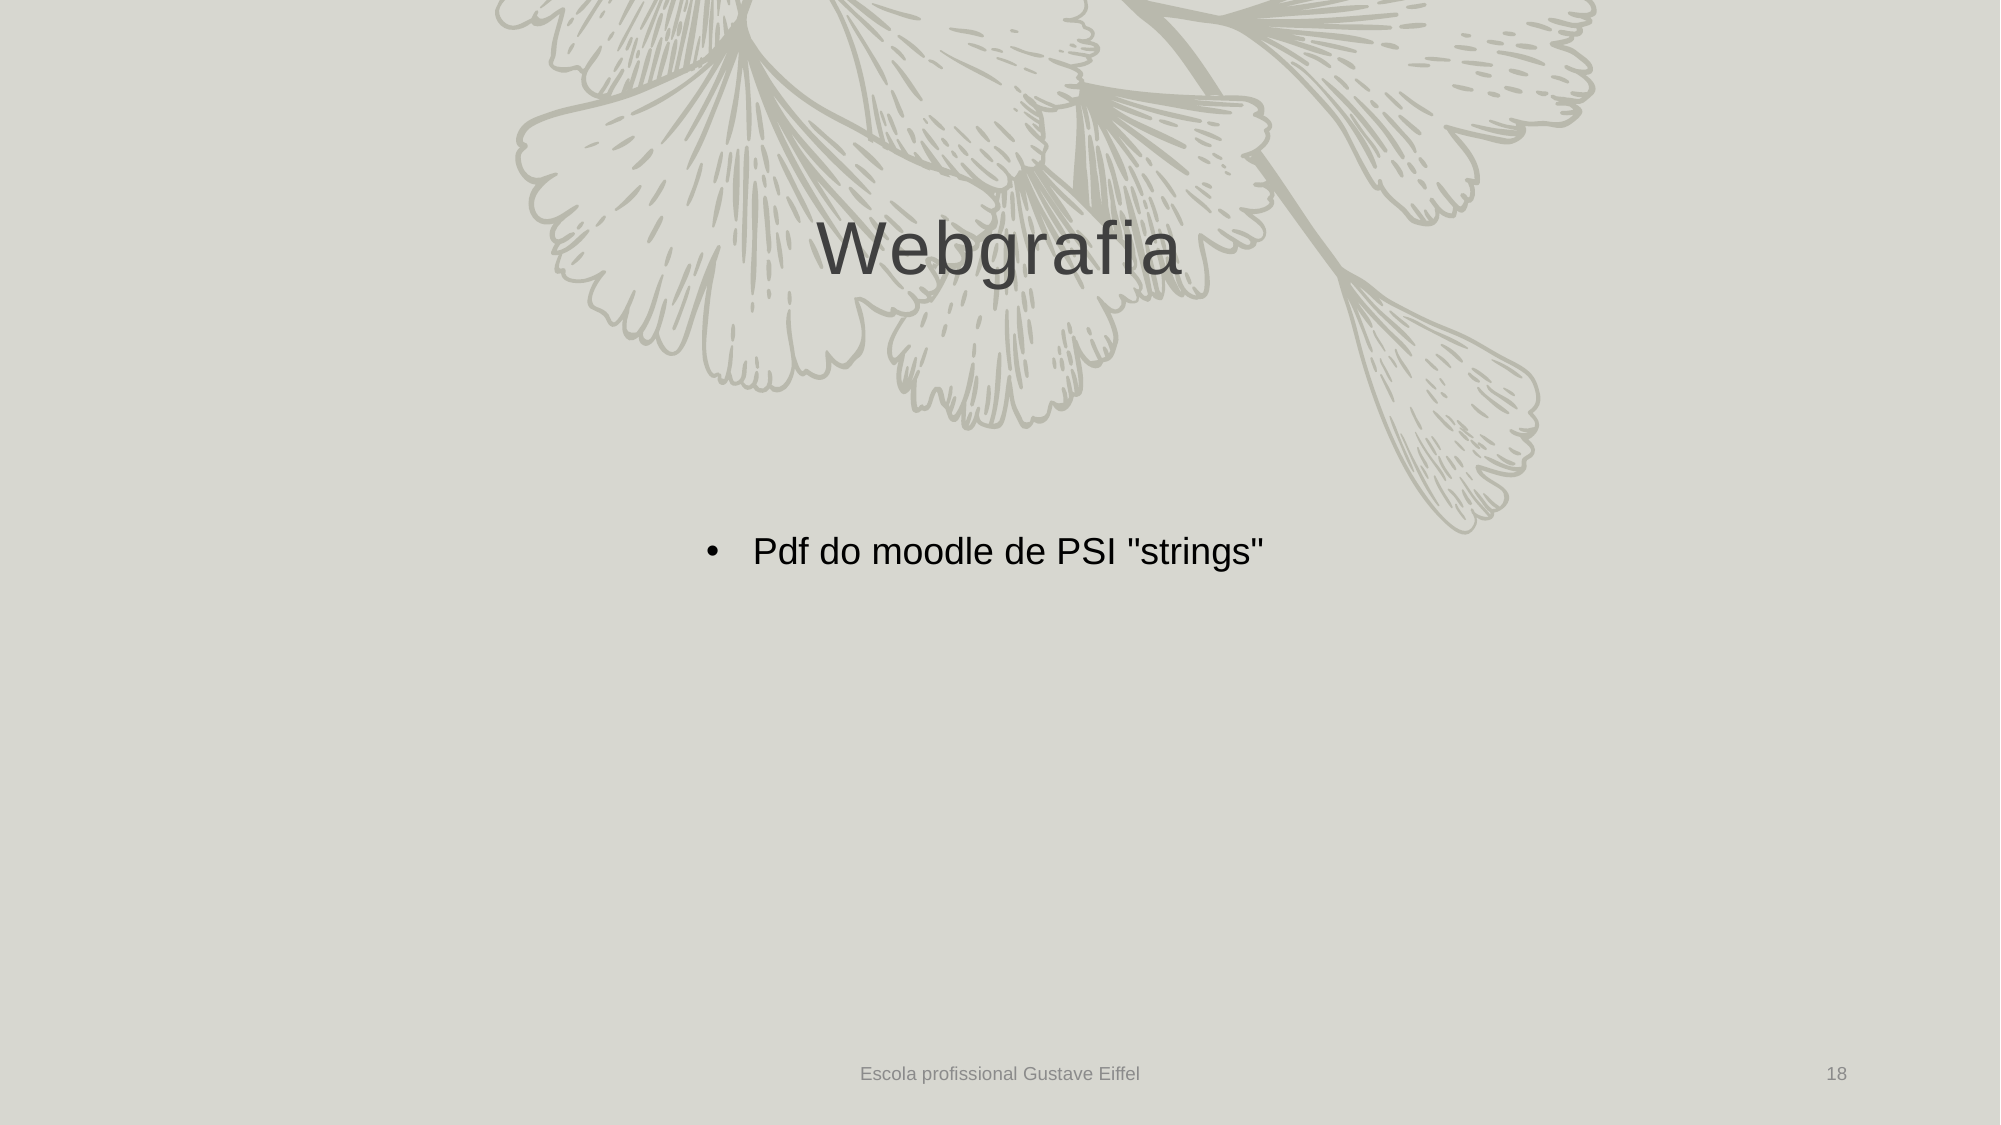

# Webgrafia
Pdf do moodle de PSI "strings"

Escola profissional Gustave Eiffel
18